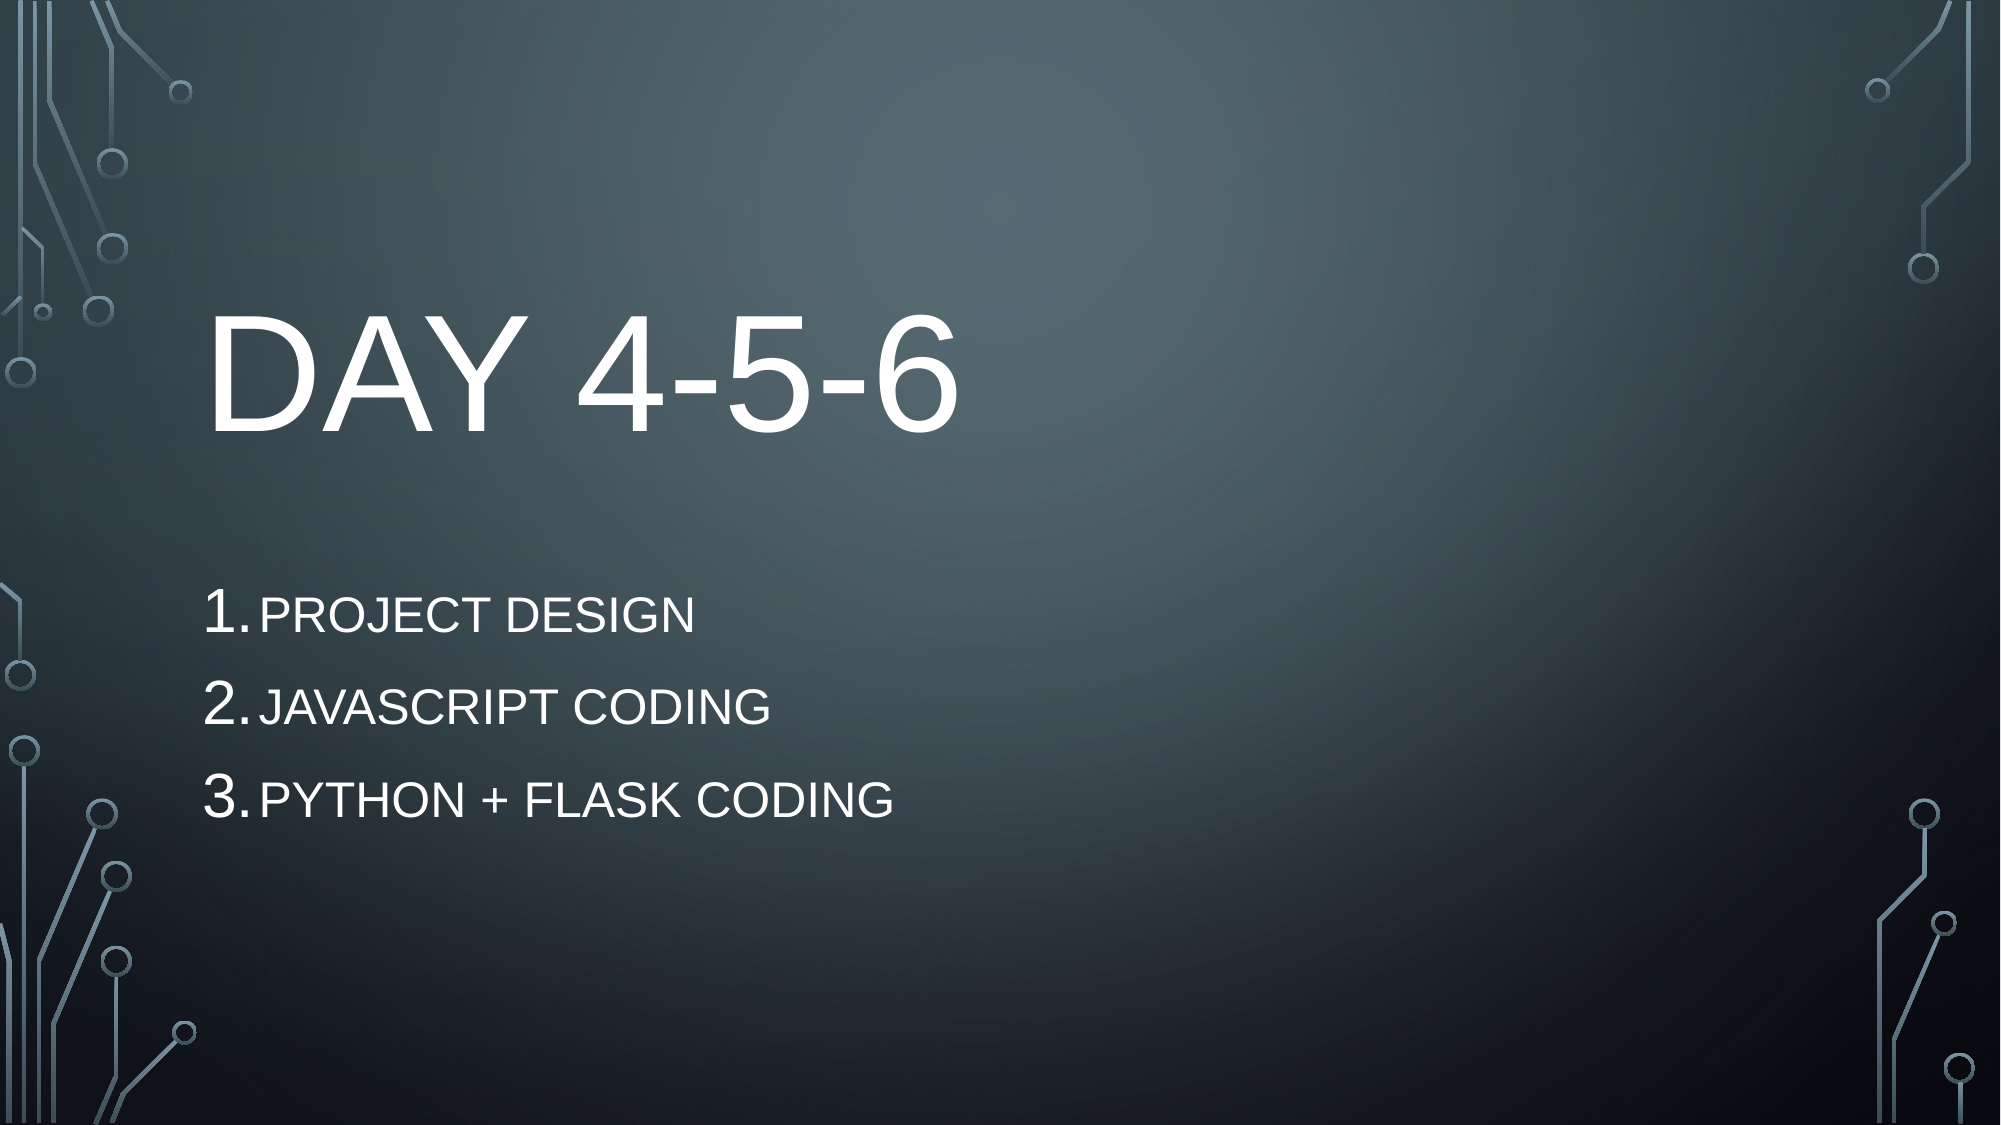

# DAY 4-5-6
Project DESIGN
Javascript coding
PYTHON + FLASK CODING